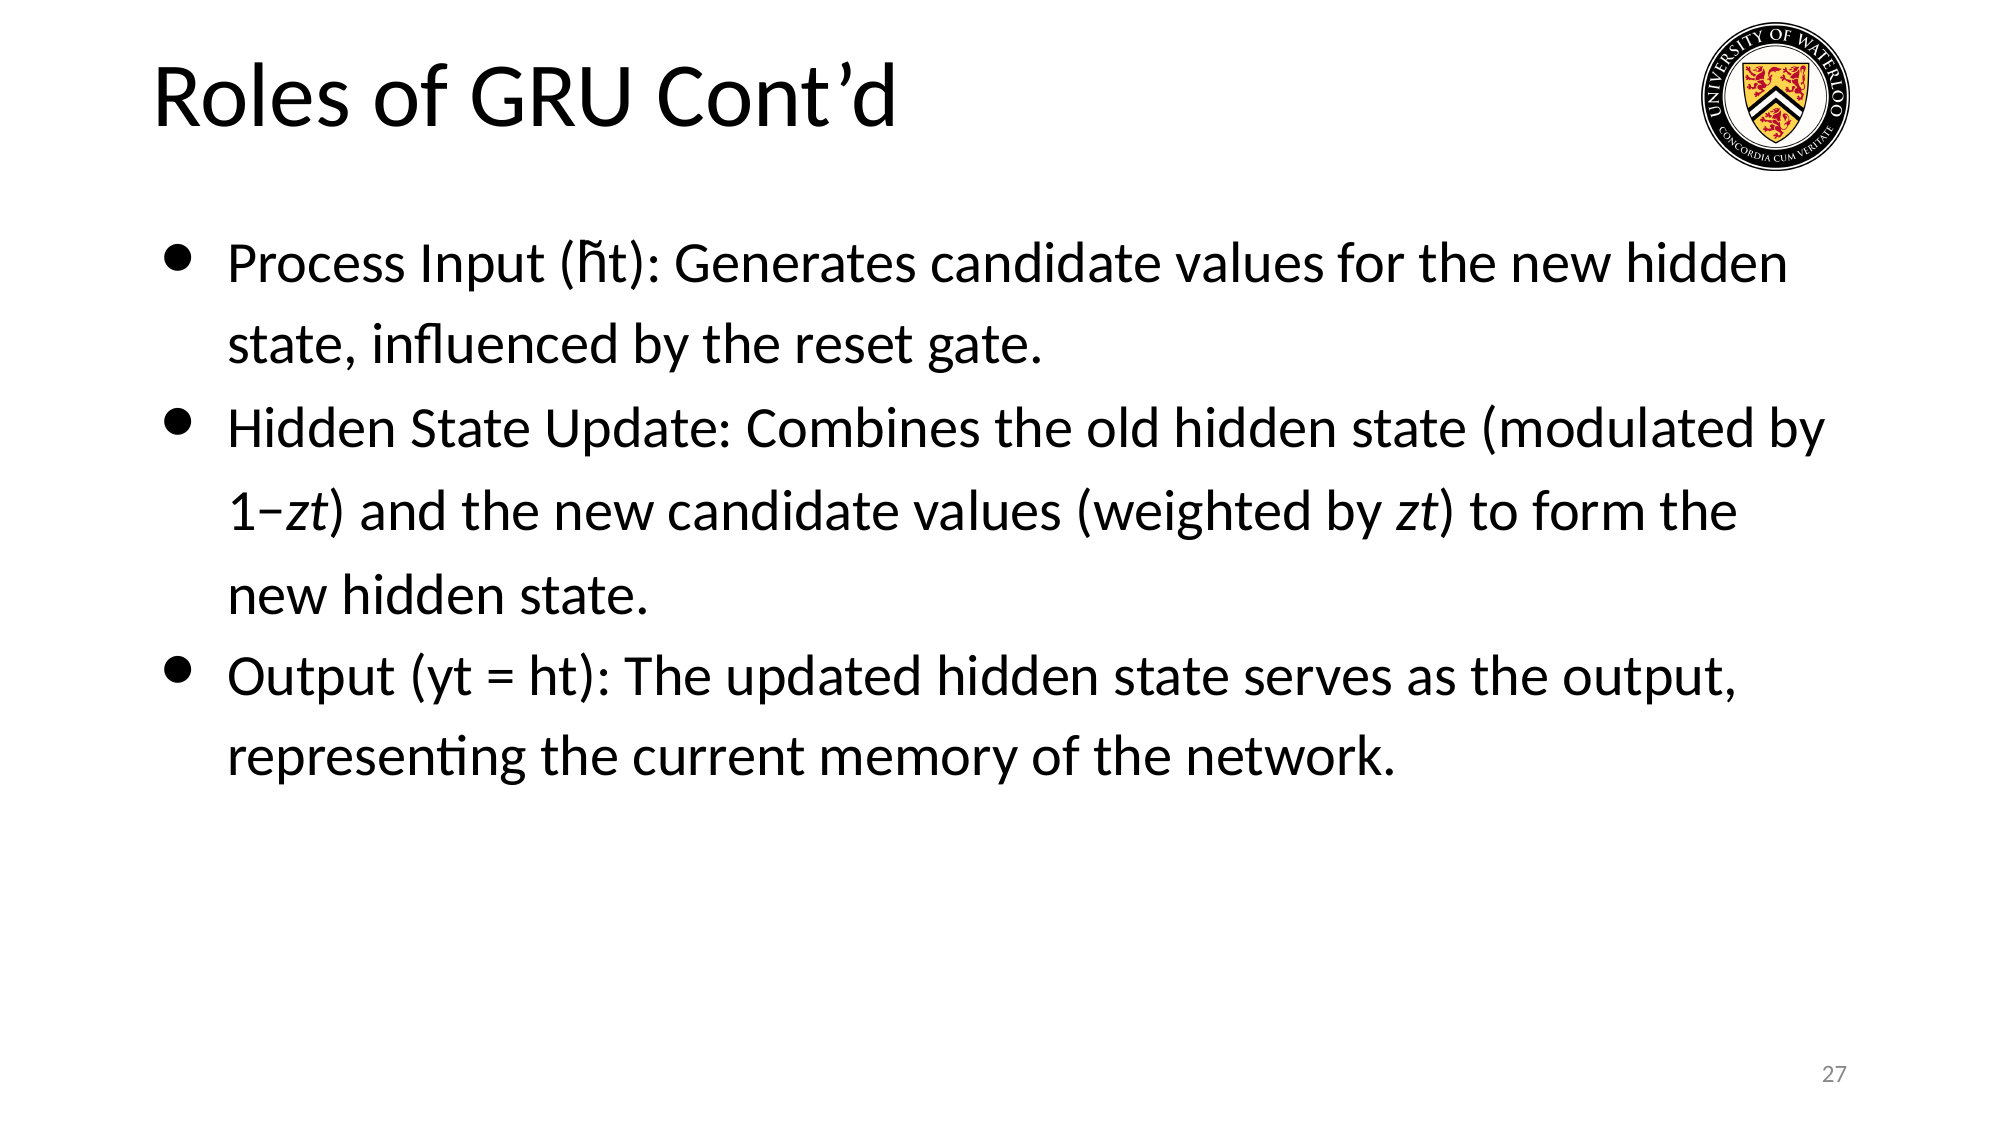

# Roles of GRU Cont’d
Process Input (h̃t): Generates candidate values for the new hidden state, influenced by the reset gate.
Hidden State Update: Combines the old hidden state (modulated by 1−zt) and the new candidate values (weighted by zt) to form the new hidden state.
Output (yt = ht): The updated hidden state serves as the output, representing the current memory of the network.

27